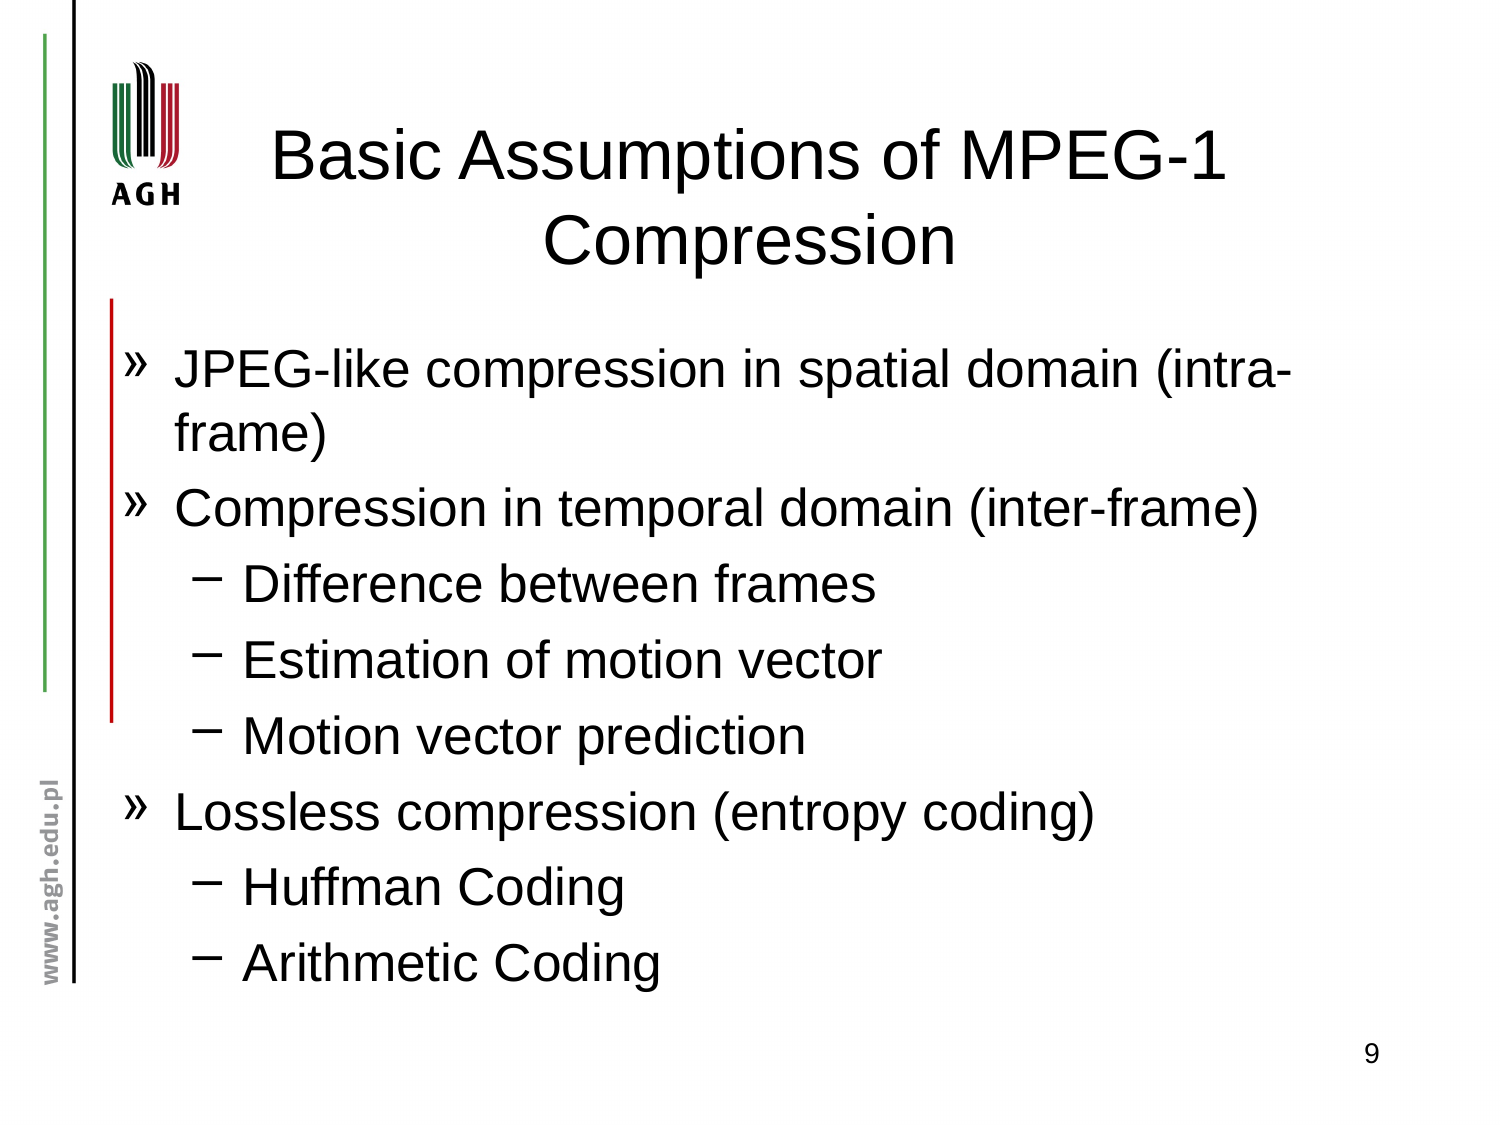

# Basic Assumptions of MPEG-1 Compression
JPEG-like compression in spatial domain (intra-frame)
Compression in temporal domain (inter-frame)
Difference between frames
Estimation of motion vector
Motion vector prediction
Lossless compression (entropy coding)
Huffman Coding
Arithmetic Coding
9